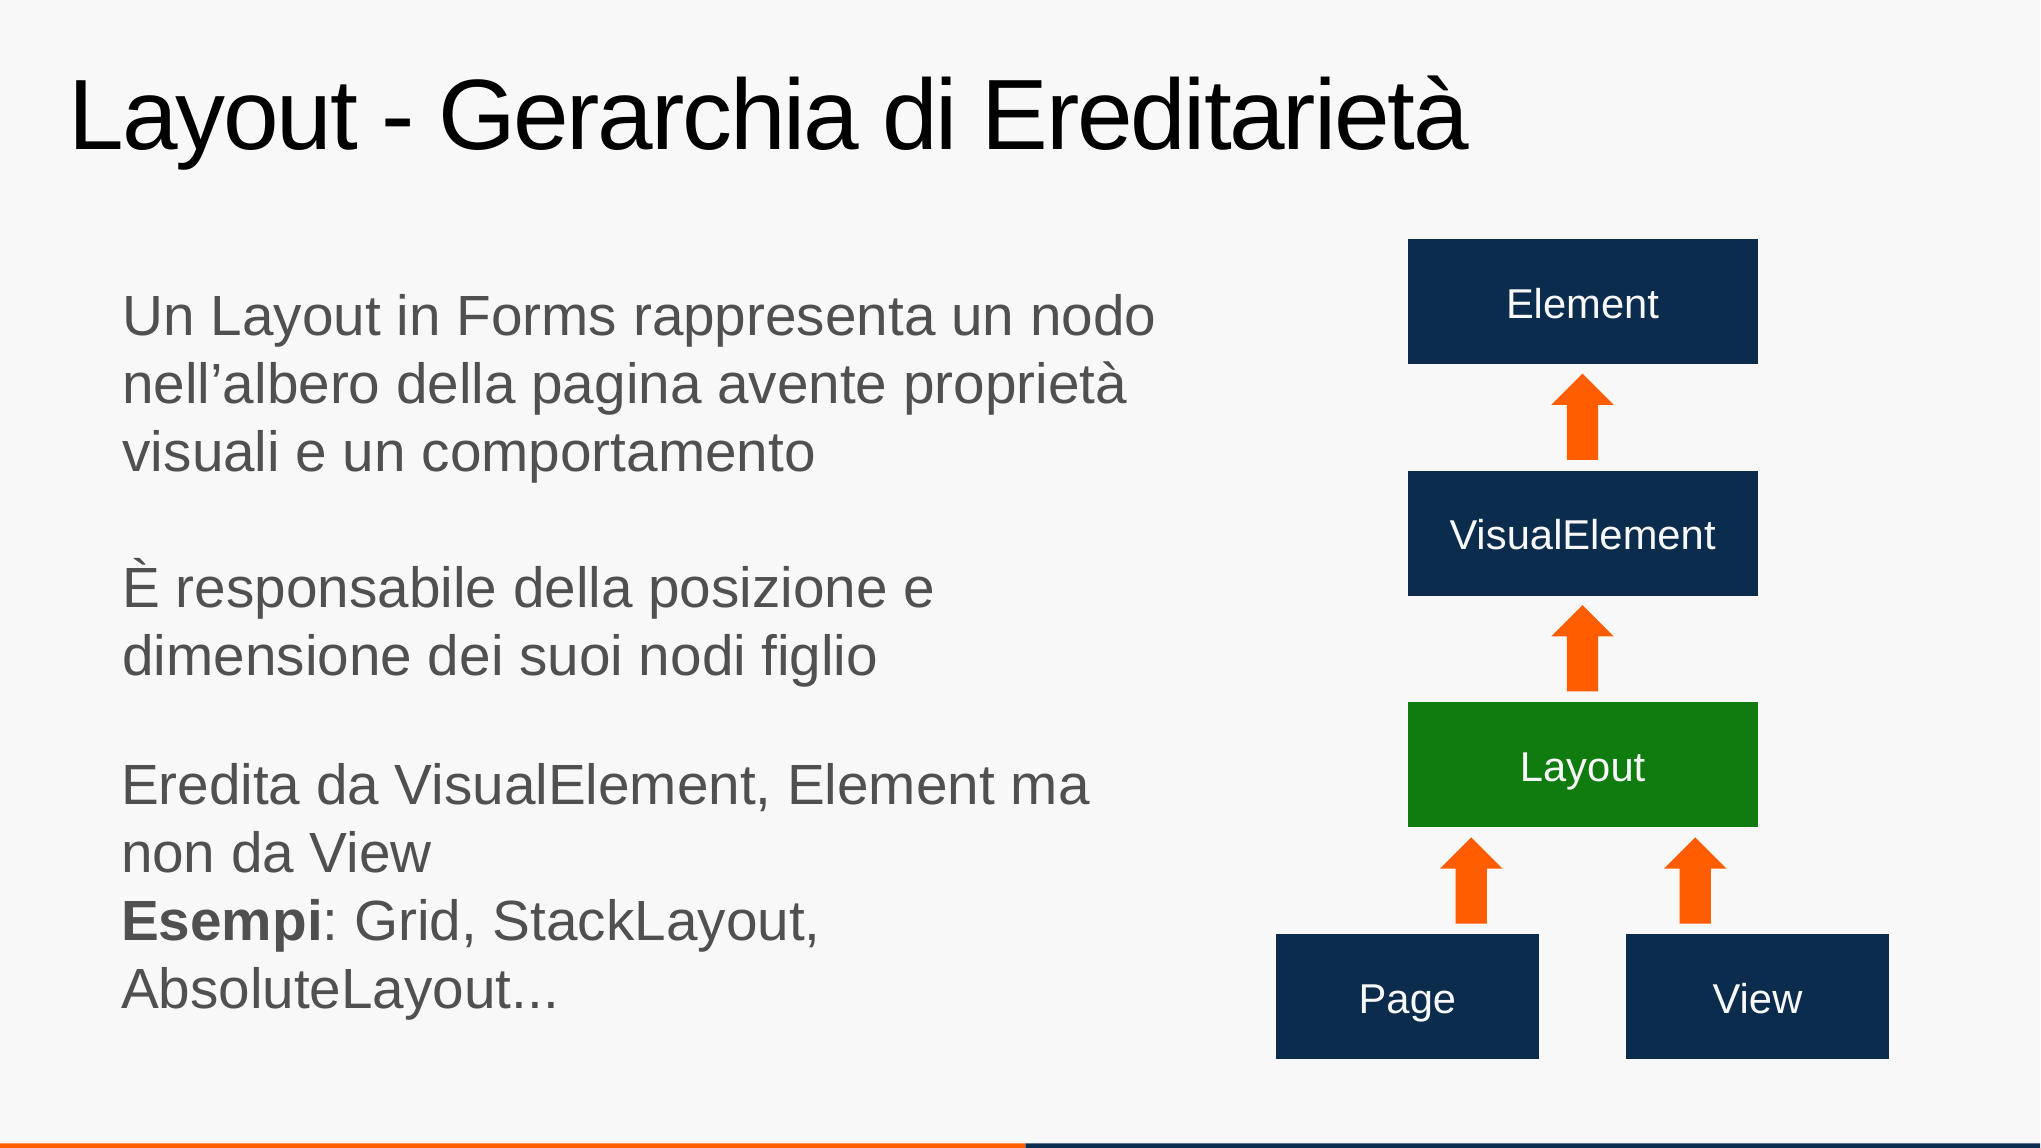

# Layout - Gerarchia di Ereditarietà
Element
Un Layout in Forms rappresenta un nodo nell’albero della pagina avente proprietà visuali e un comportamento

È responsabile della posizione e dimensione dei suoi nodi figlio

VisualElement

Layout
Eredita da VisualElement, Element ma non da View
Esempi: Grid, StackLayout, AbsoluteLayout...

Page
View